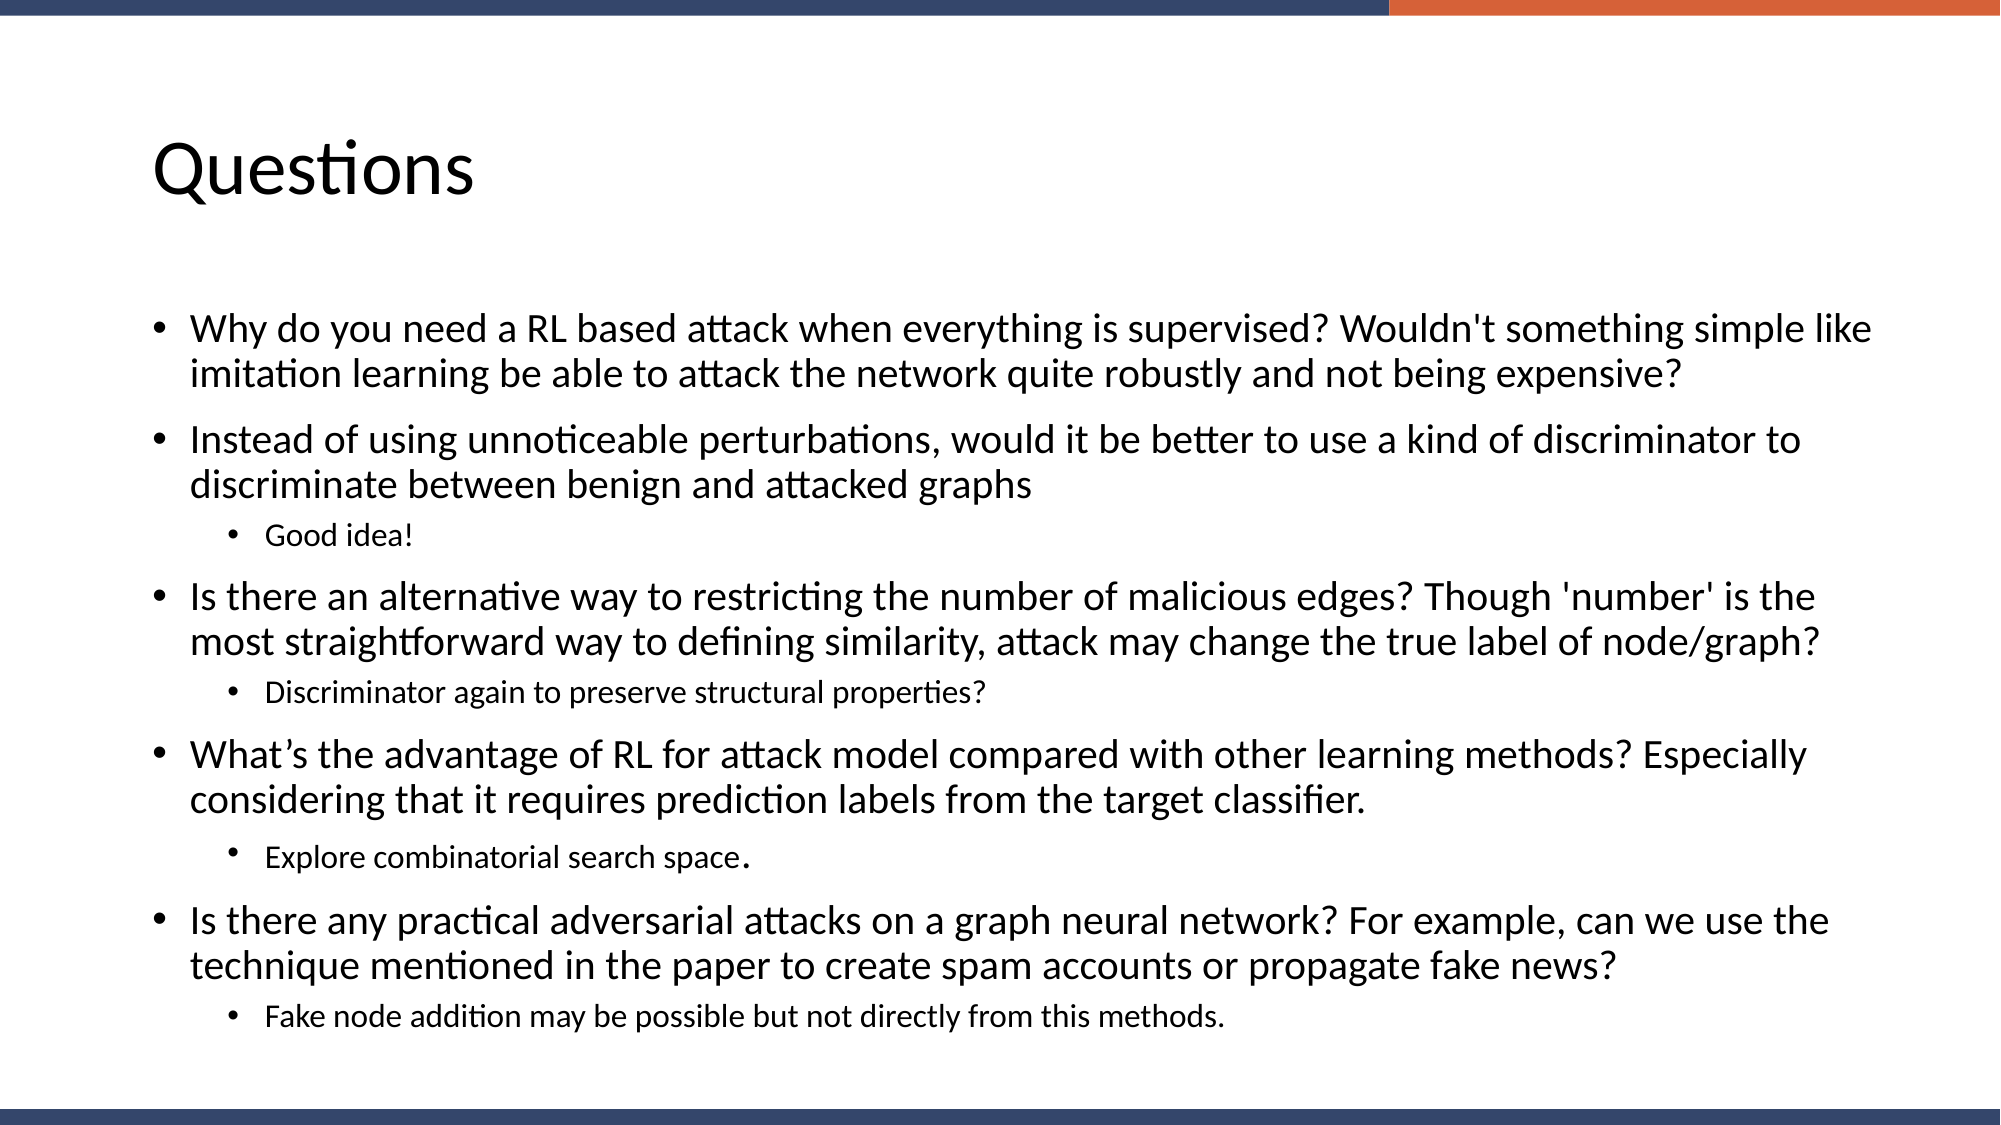

# Questions
Why do you need a RL based attack when everything is supervised? Wouldn't something simple like imitation learning be able to attack the network quite robustly and not being expensive?
Instead of using unnoticeable perturbations, would it be better to use a kind of discriminator to discriminate between benign and attacked graphs
Good idea!
Is there an alternative way to restricting the number of malicious edges? Though 'number' is the most straightforward way to defining similarity, attack may change the true label of node/graph?
Discriminator again to preserve structural properties?
What’s the advantage of RL for attack model compared with other learning methods? Especially considering that it requires prediction labels from the target classifier.
Explore combinatorial search space.
Is there any practical adversarial attacks on a graph neural network? For example, can we use the technique mentioned in the paper to create spam accounts or propagate fake news?
Fake node addition may be possible but not directly from this methods.